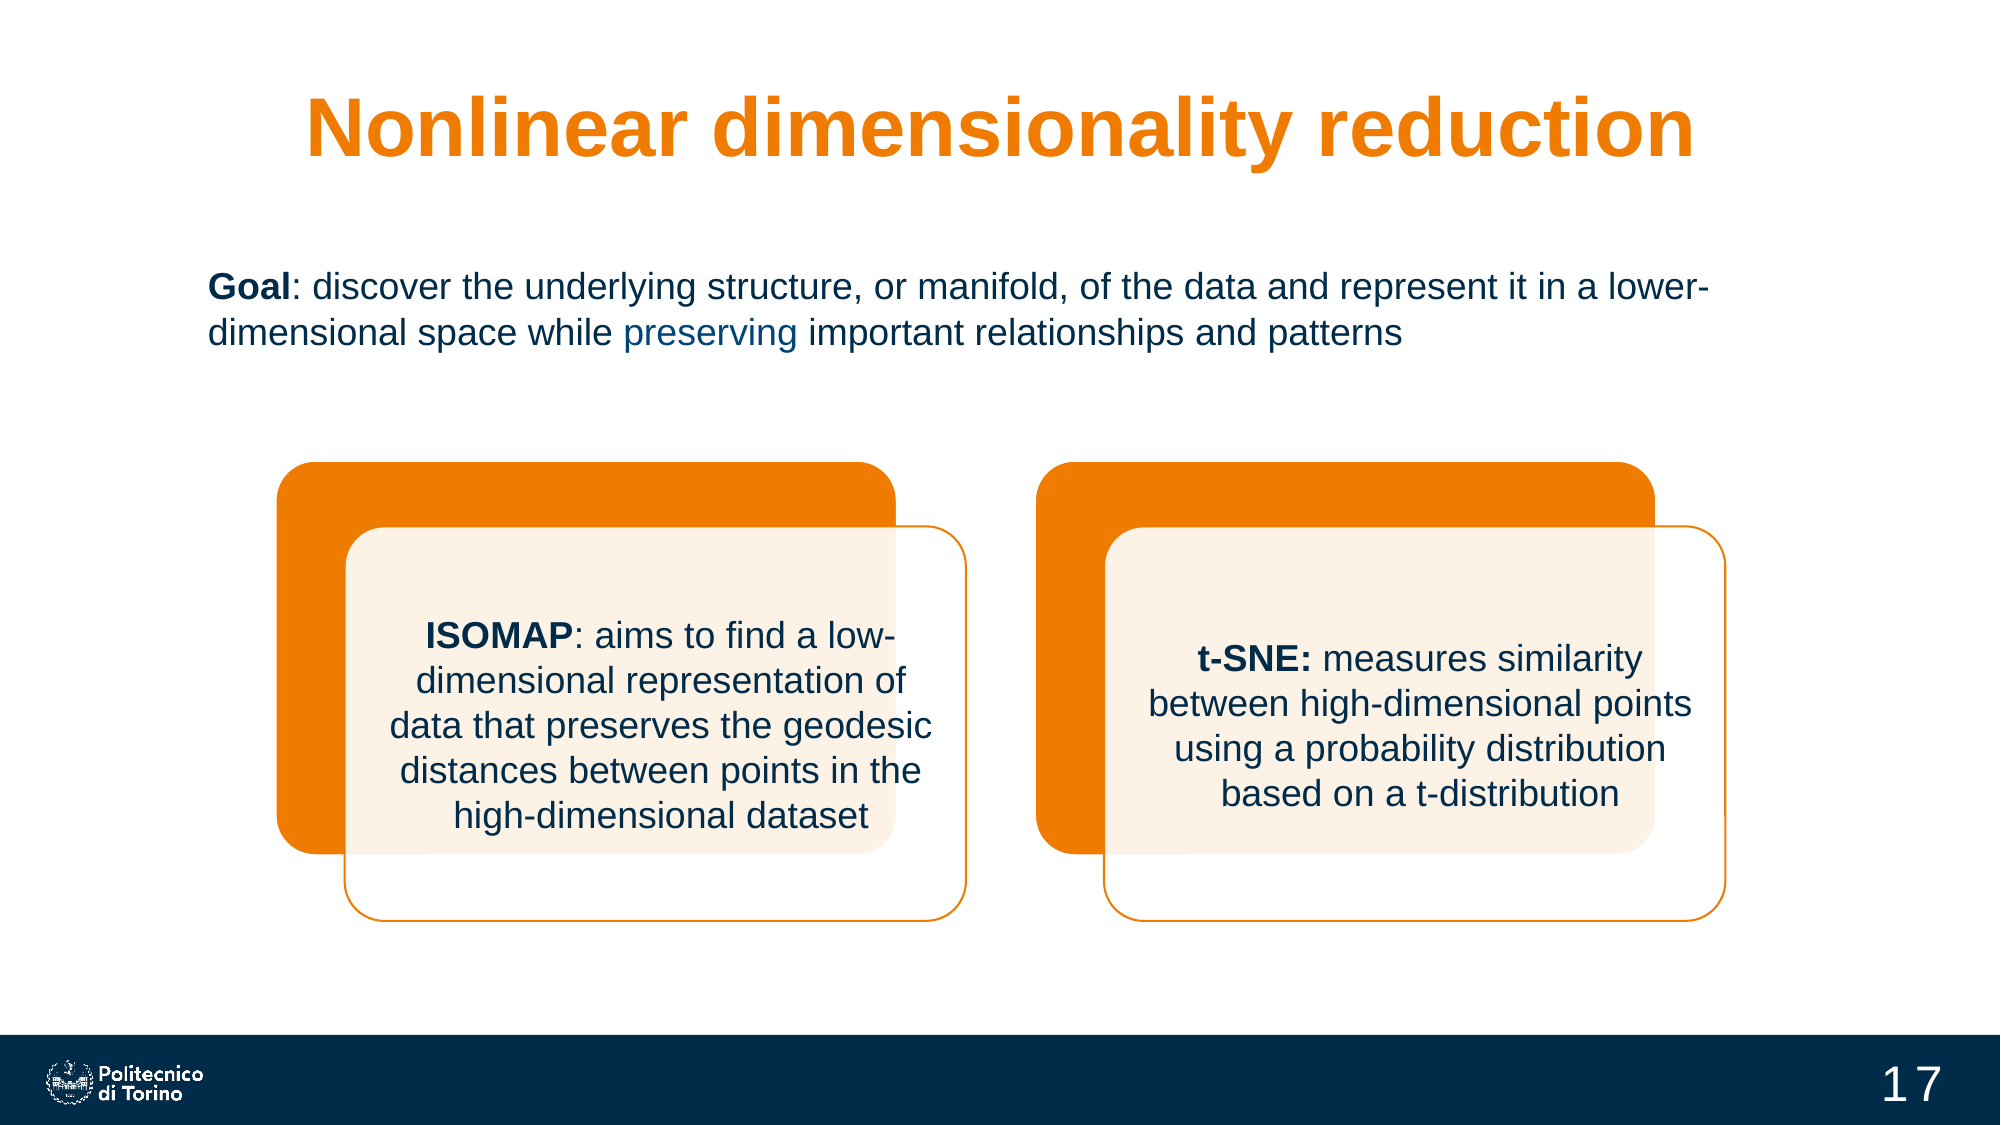

Nonlinear dimensionality reduction
Goal: discover the underlying structure, or manifold, of the data and represent it in a lower-dimensional space while preserving important relationships and patterns
ISOMAP: aims to find a low-dimensional representation of data that preserves the geodesic distances between points in the high-dimensional dataset
t-SNE: measures similarity between high-dimensional points using a probability distribution based on a t-distribution
17